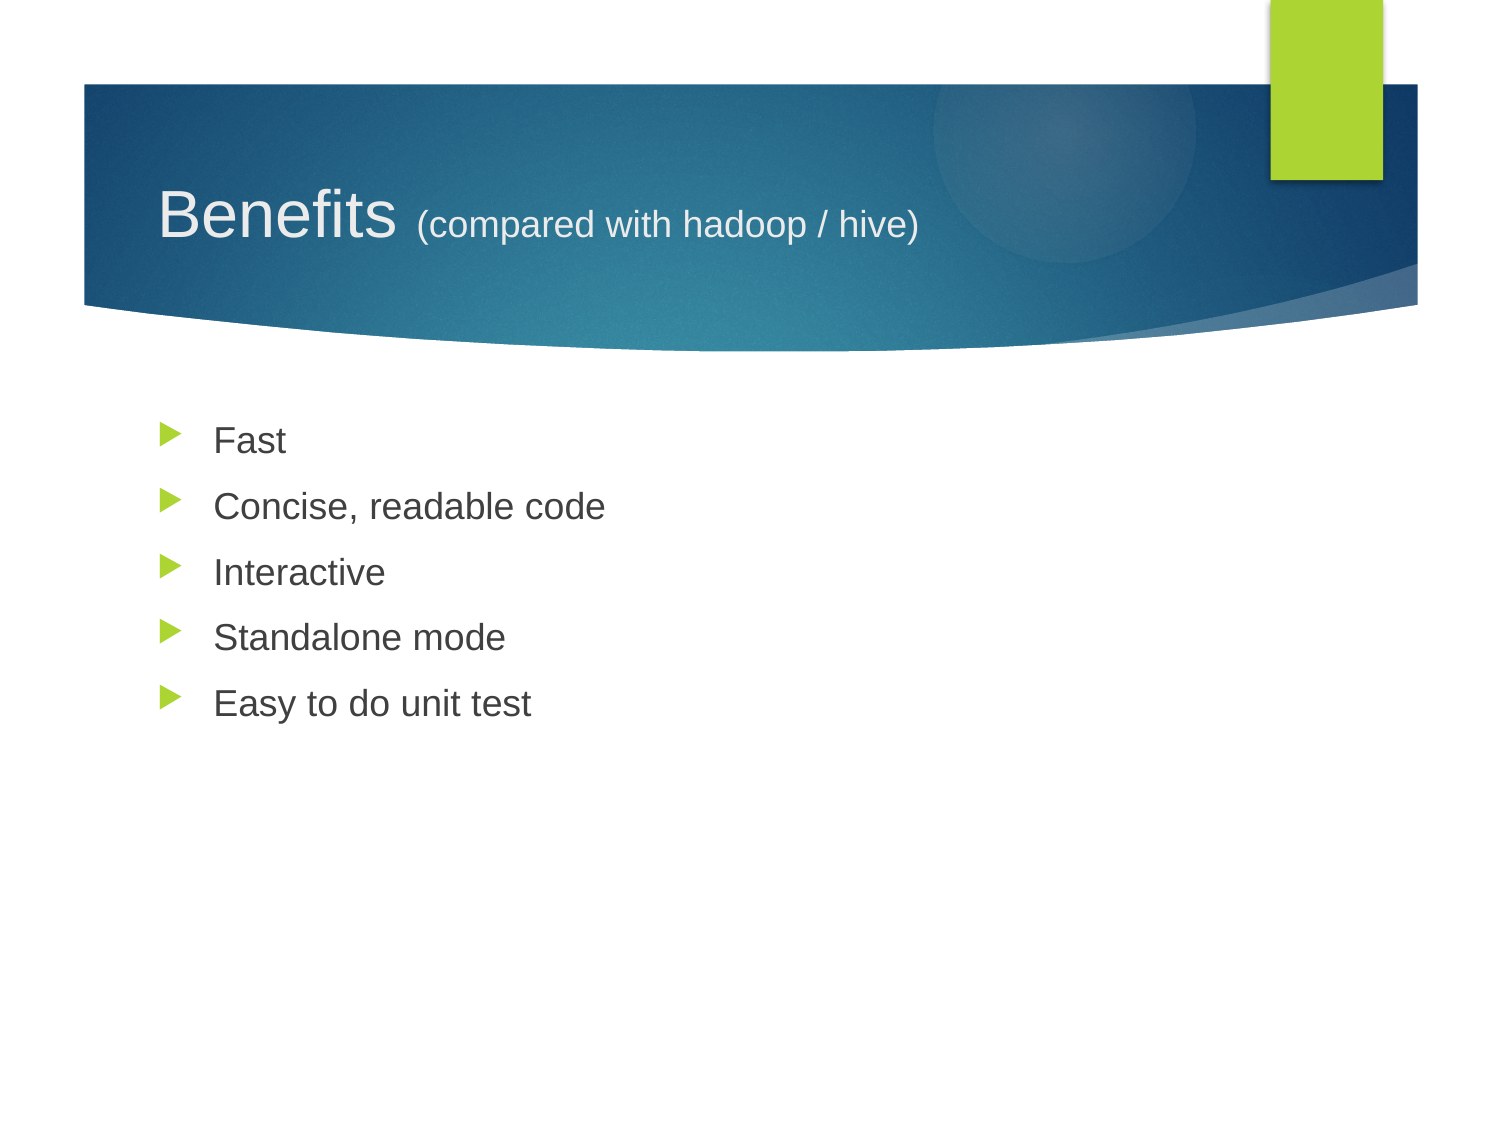

# Benefits (compared with hadoop / hive)
Fast
Concise, readable code
Interactive
Standalone mode
Easy to do unit test